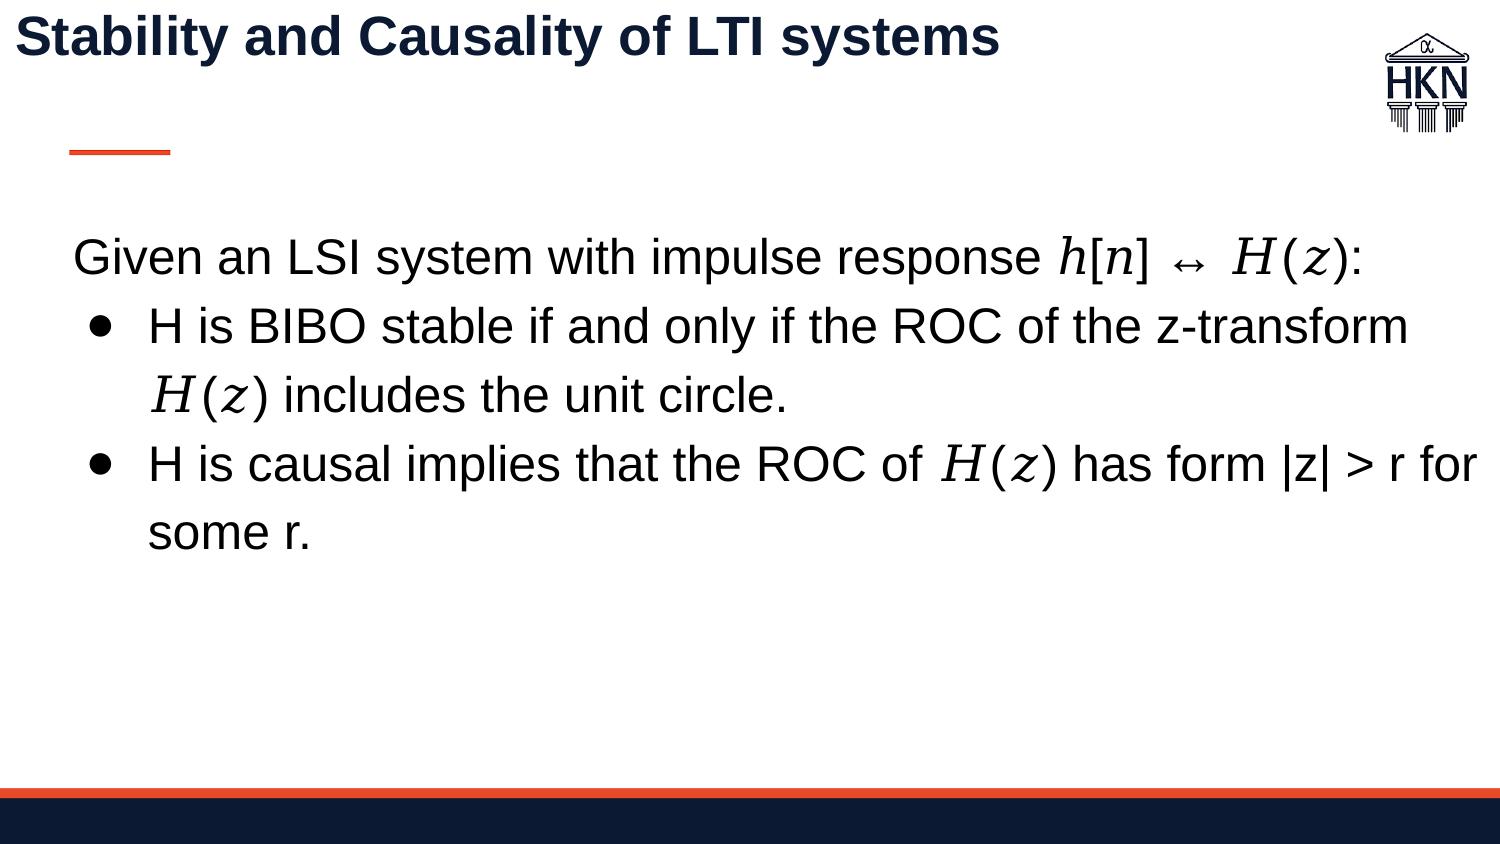

# Stability and Causality of LTI systems
Given an LSI system with impulse response ℎ[𝑛] ↔ 𝐻(𝑧):
H is BIBO stable if and only if the ROC of the z-transform 𝐻(𝑧) includes the unit circle.
H is causal implies that the ROC of 𝐻(𝑧) has form |z| > r for some r.